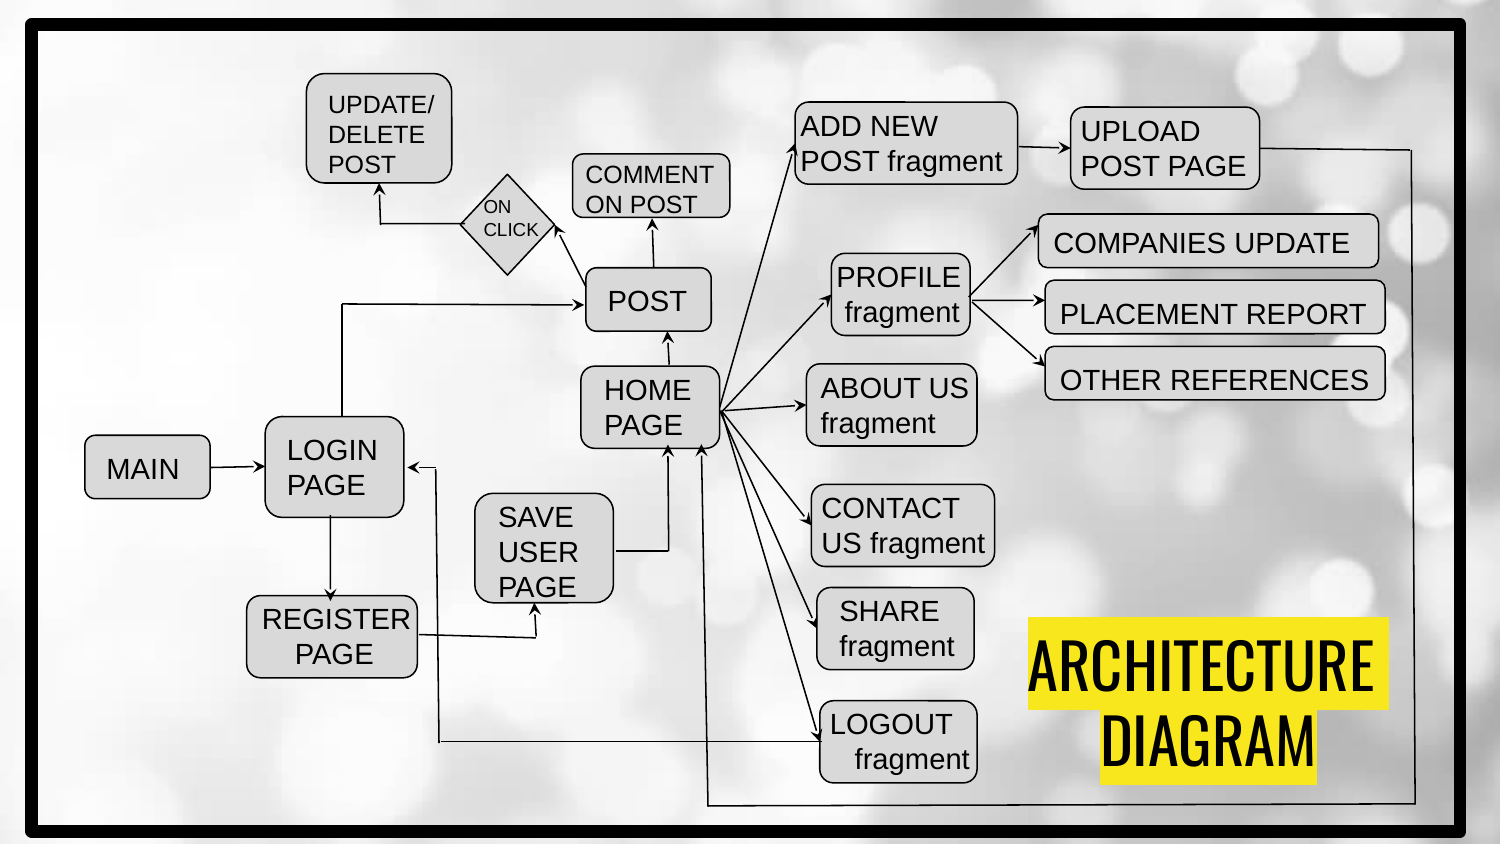

UPDATE/DELETE POST
ADD NEW POST fragment
UPLOAD POST PAGE

COMMENT ON POST

ON CLICK
COMPANIES UPDATE

PROFILE
 fragment

POST

PLACEMENT REPORT

OTHER REFERENCES
ABOUT US fragment

HOME PAGE

LOGIN PAGE

MAIN
CONTACT US fragment

SAVE USER PAGE

SHARE fragment

REGISTER
    PAGE

# ARCHITECTURE
DIAGRAM
LOGOUT
   fragment